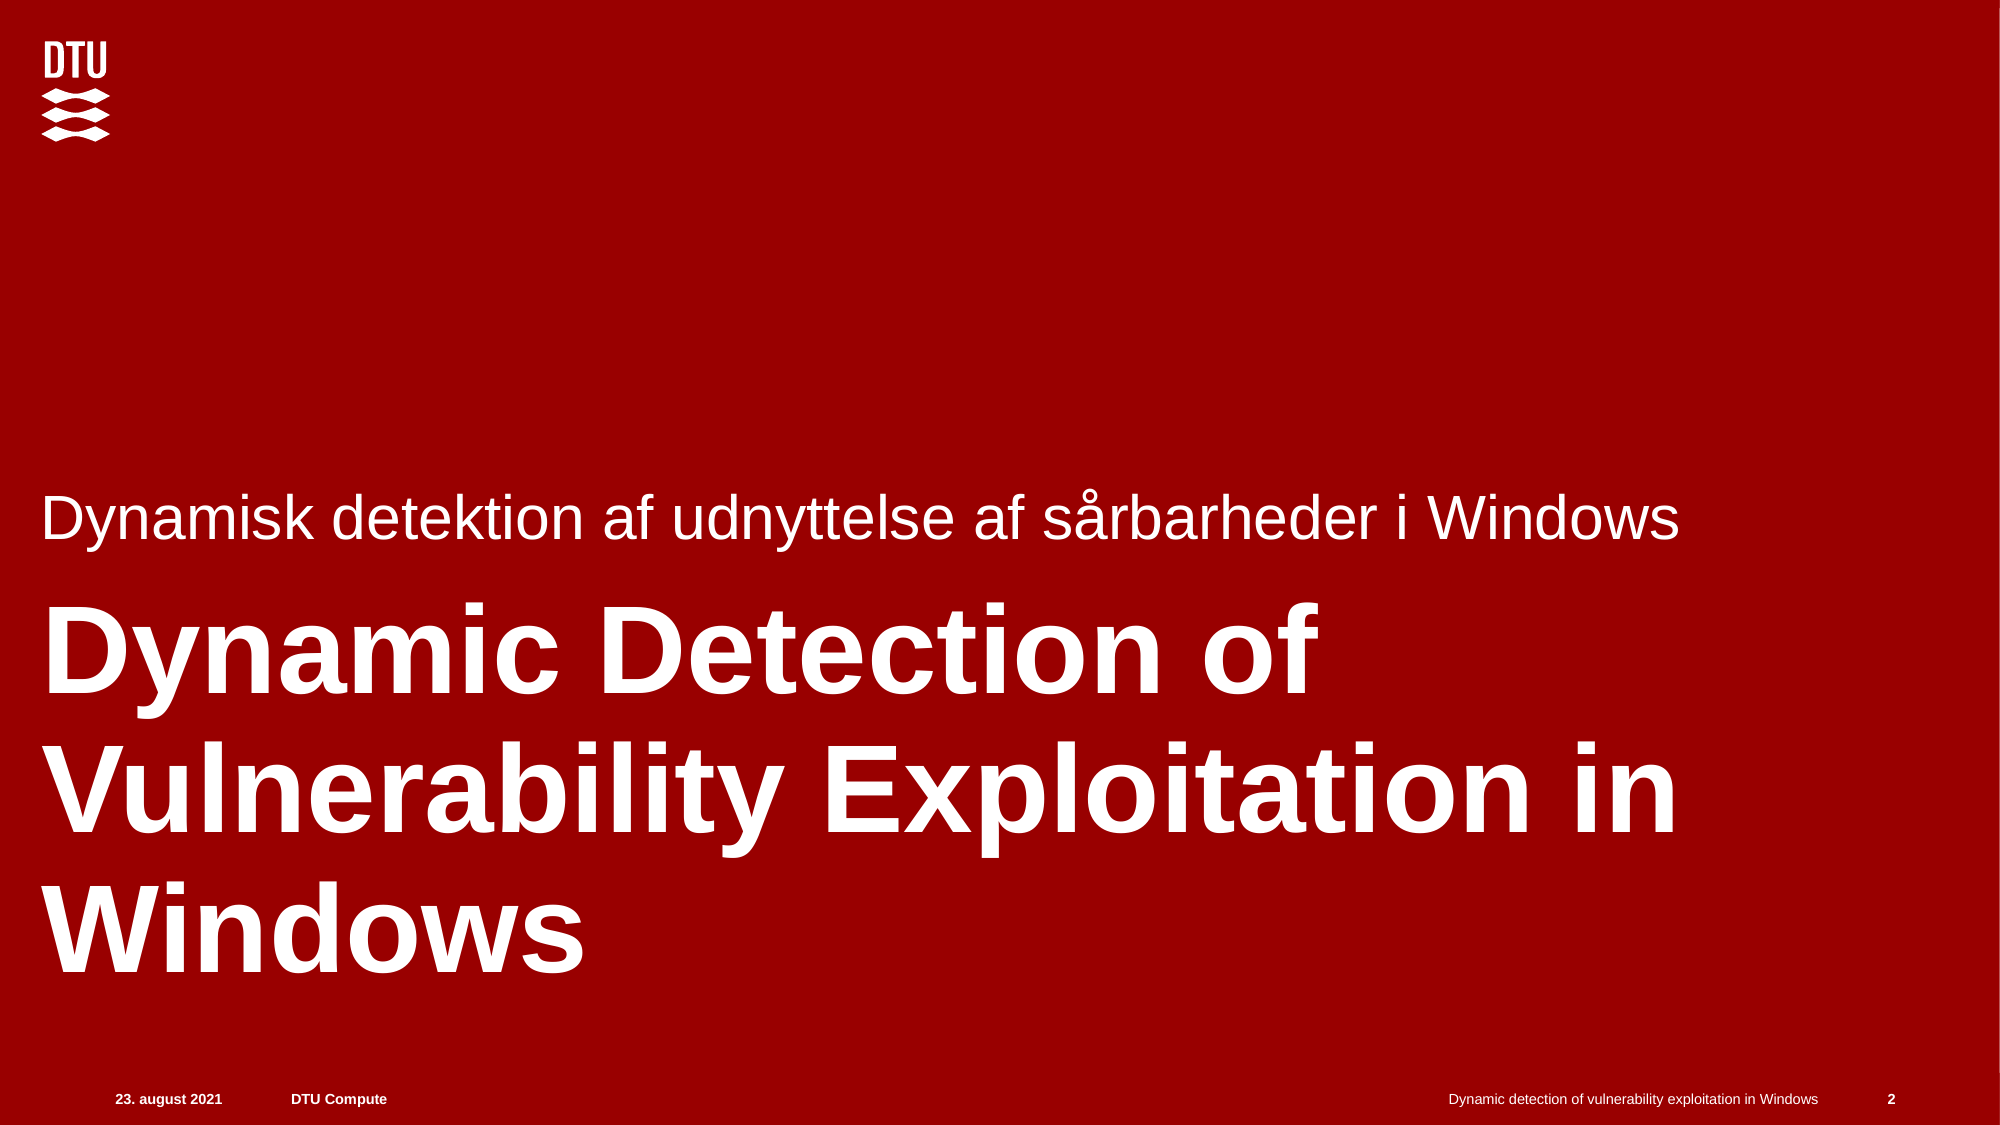

Dynamisk detektion af udnyttelse af sårbarheder i Windows
# Dynamic Detection of Vulnerability Exploitation in Windows
2